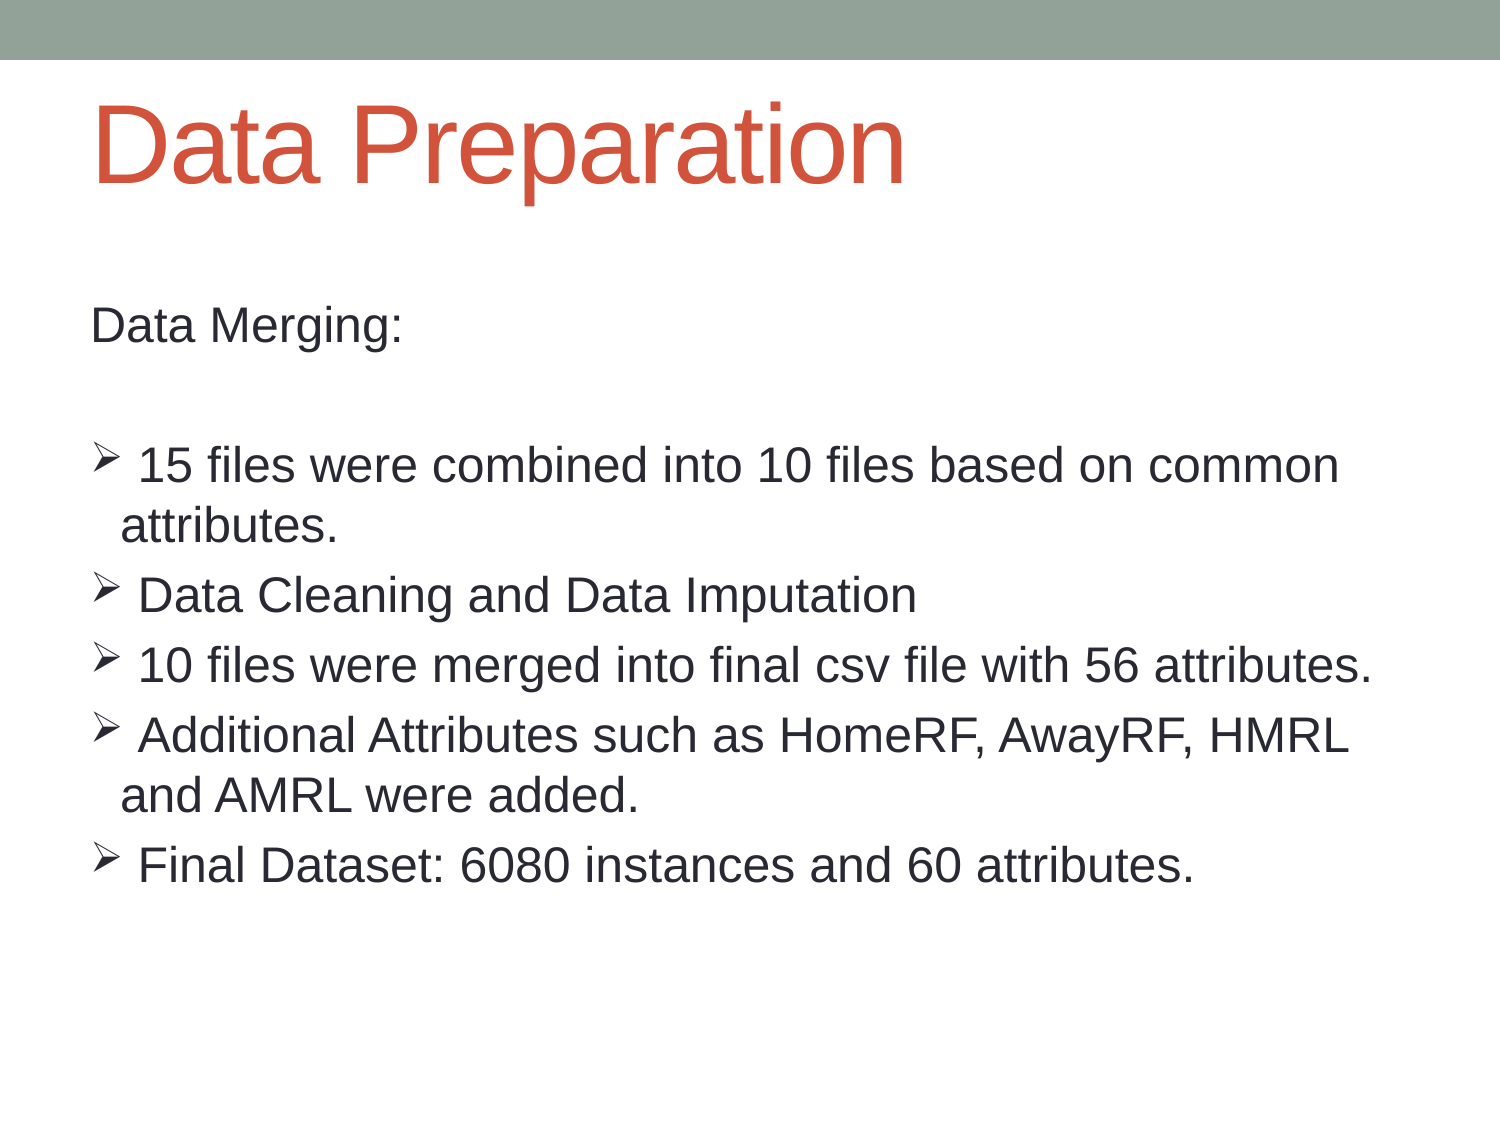

# Data Preparation
Data Merging:

 15 files were combined into 10 files based on common attributes.
 Data Cleaning and Data Imputation
 10 files were merged into final csv file with 56 attributes.
 Additional Attributes such as HomeRF, AwayRF, HMRL and AMRL were added.
 Final Dataset: 6080 instances and 60 attributes.